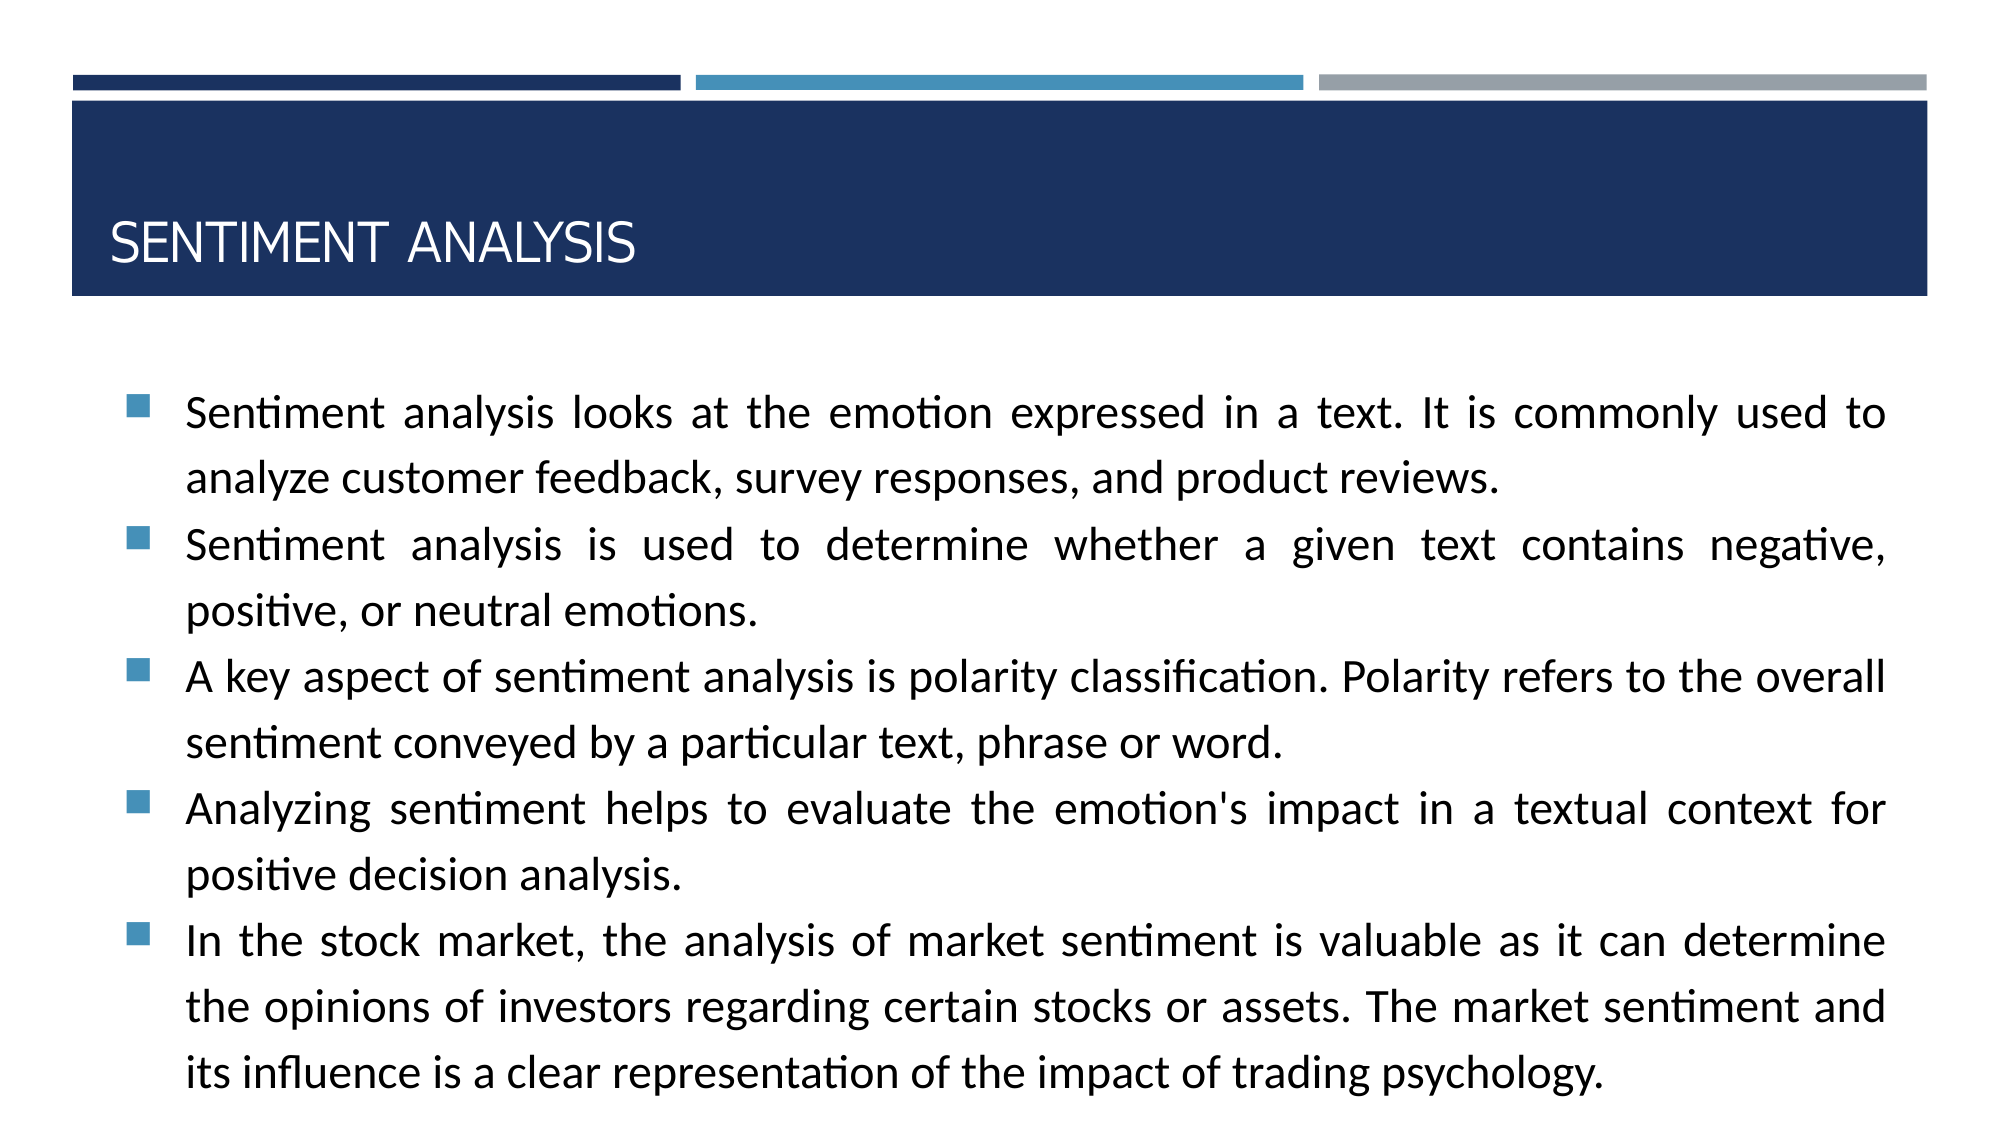

# SENTIMENT ANALYSIS
Sentiment analysis looks at the emotion expressed in a text. It is commonly used to analyze customer feedback, survey responses, and product reviews.
Sentiment analysis is used to determine whether a given text contains negative, positive, or neutral emotions.
A key aspect of sentiment analysis is polarity classification. Polarity refers to the overall sentiment conveyed by a particular text, phrase or word.
Analyzing sentiment helps to evaluate the emotion's impact in a textual context for positive decision analysis.
In the stock market, the analysis of market sentiment is valuable as it can determine the opinions of investors regarding certain stocks or assets. The market sentiment and its influence is a clear representation of the impact of trading psychology.